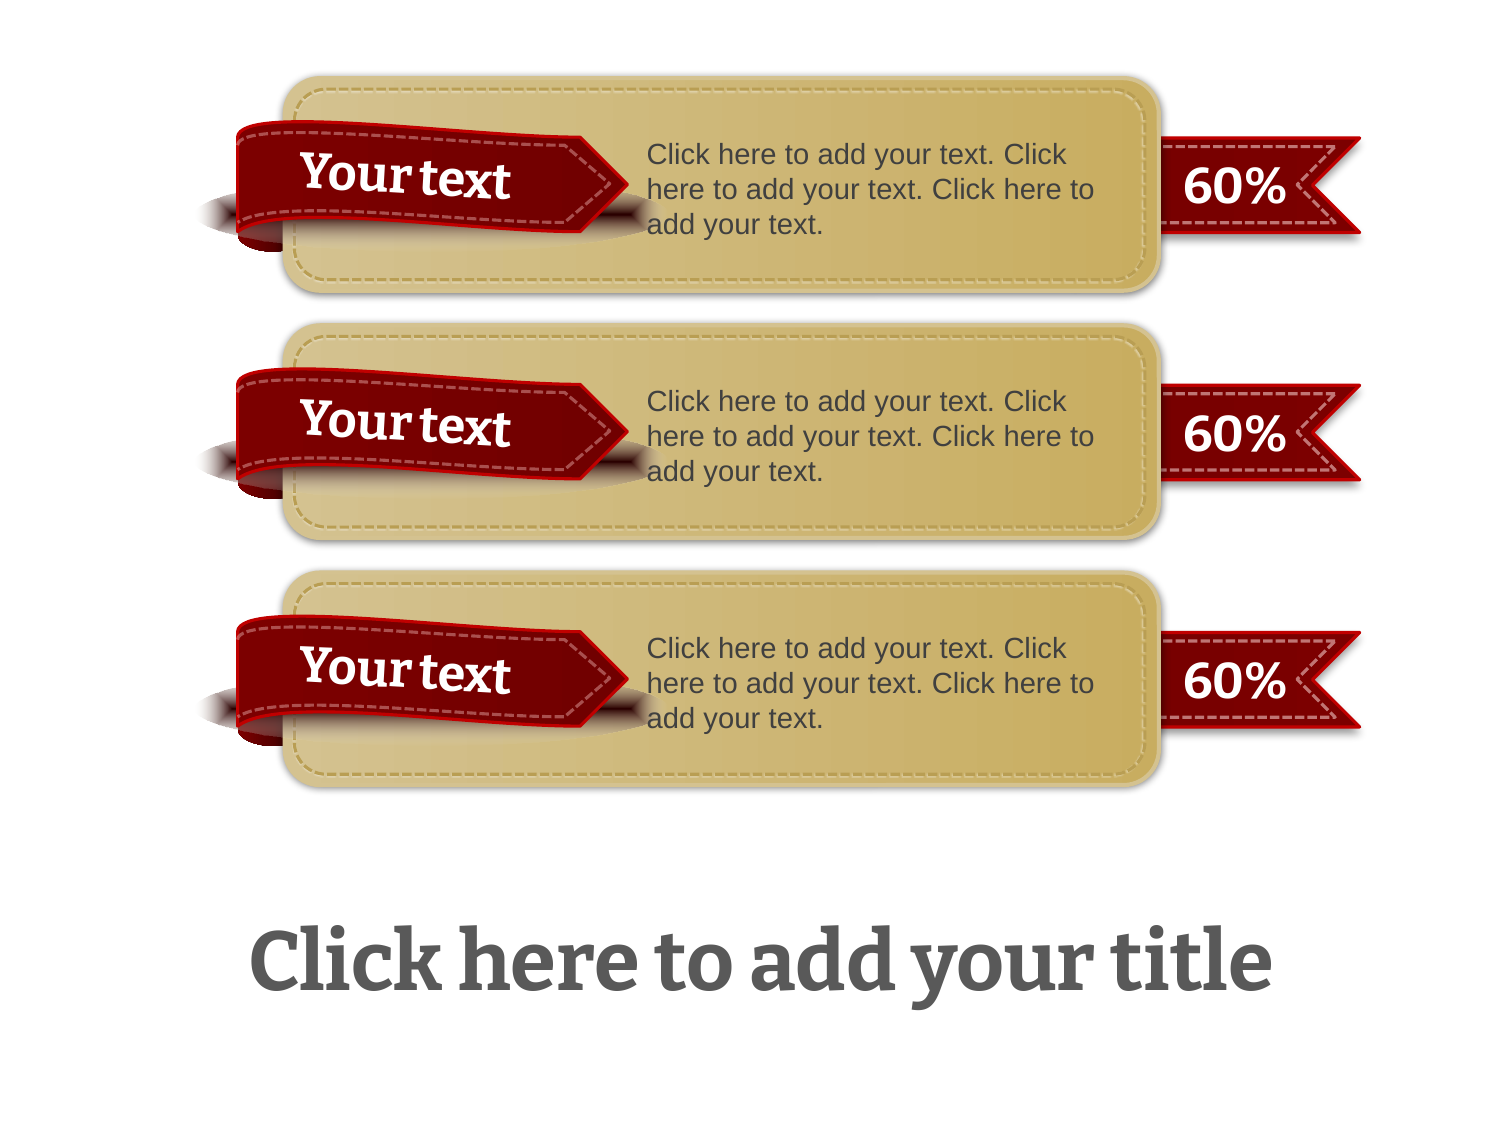

Click here to add your text. Click here to add your text. Click here to add your text.

Your text
60%

Click here to add your text. Click here to add your text. Click here to add your text.

Your text
60%

Click here to add your text. Click here to add your text. Click here to add your text.

Your text
60%

Click here to add your title